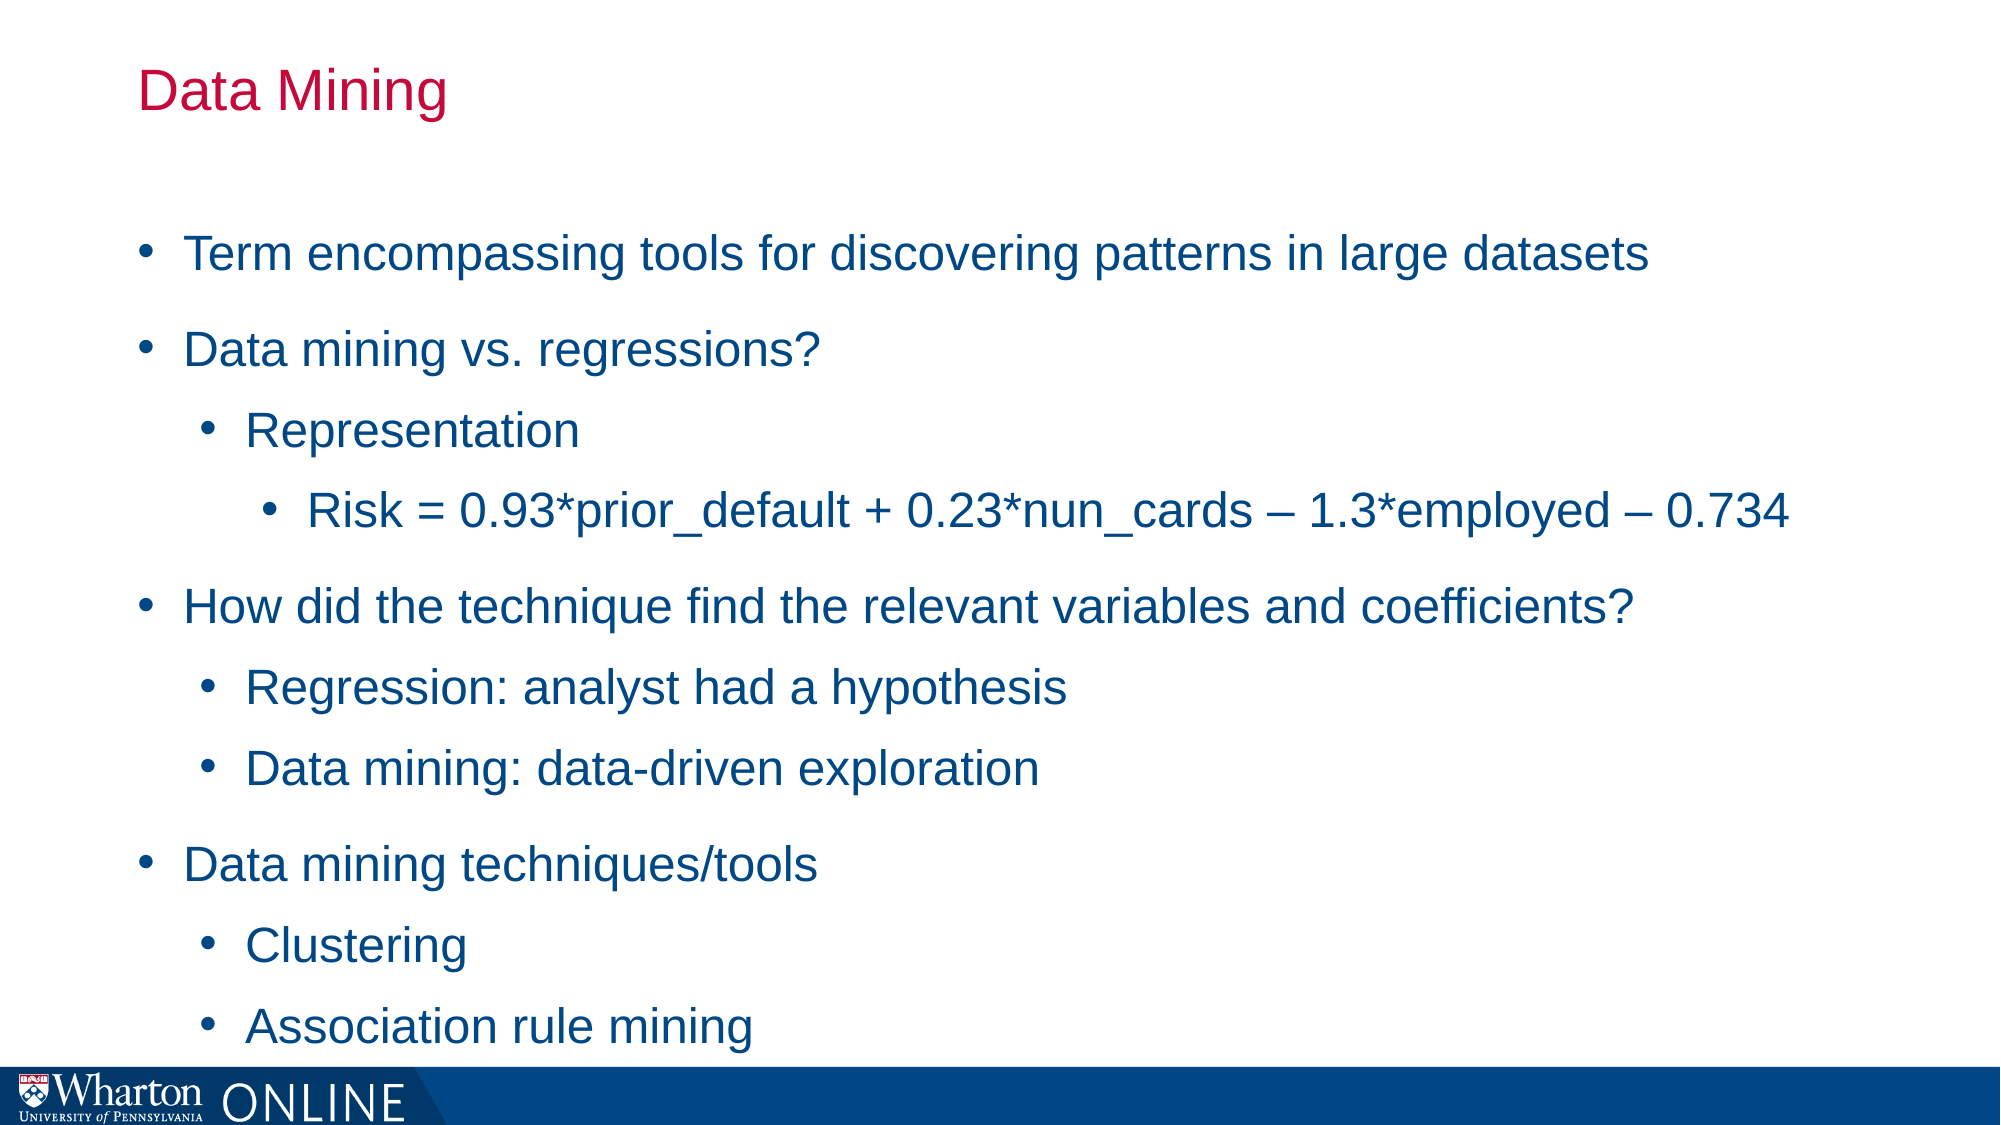

# Data Mining
Term encompassing tools for discovering patterns in large datasets
Data mining vs. regressions?
Representation
Risk = 0.93*prior_default + 0.23*nun_cards – 1.3*employed – 0.734
How did the technique find the relevant variables and coefficients?
Regression: analyst had a hypothesis
Data mining: data-driven exploration
Data mining techniques/tools
Clustering
Association rule mining